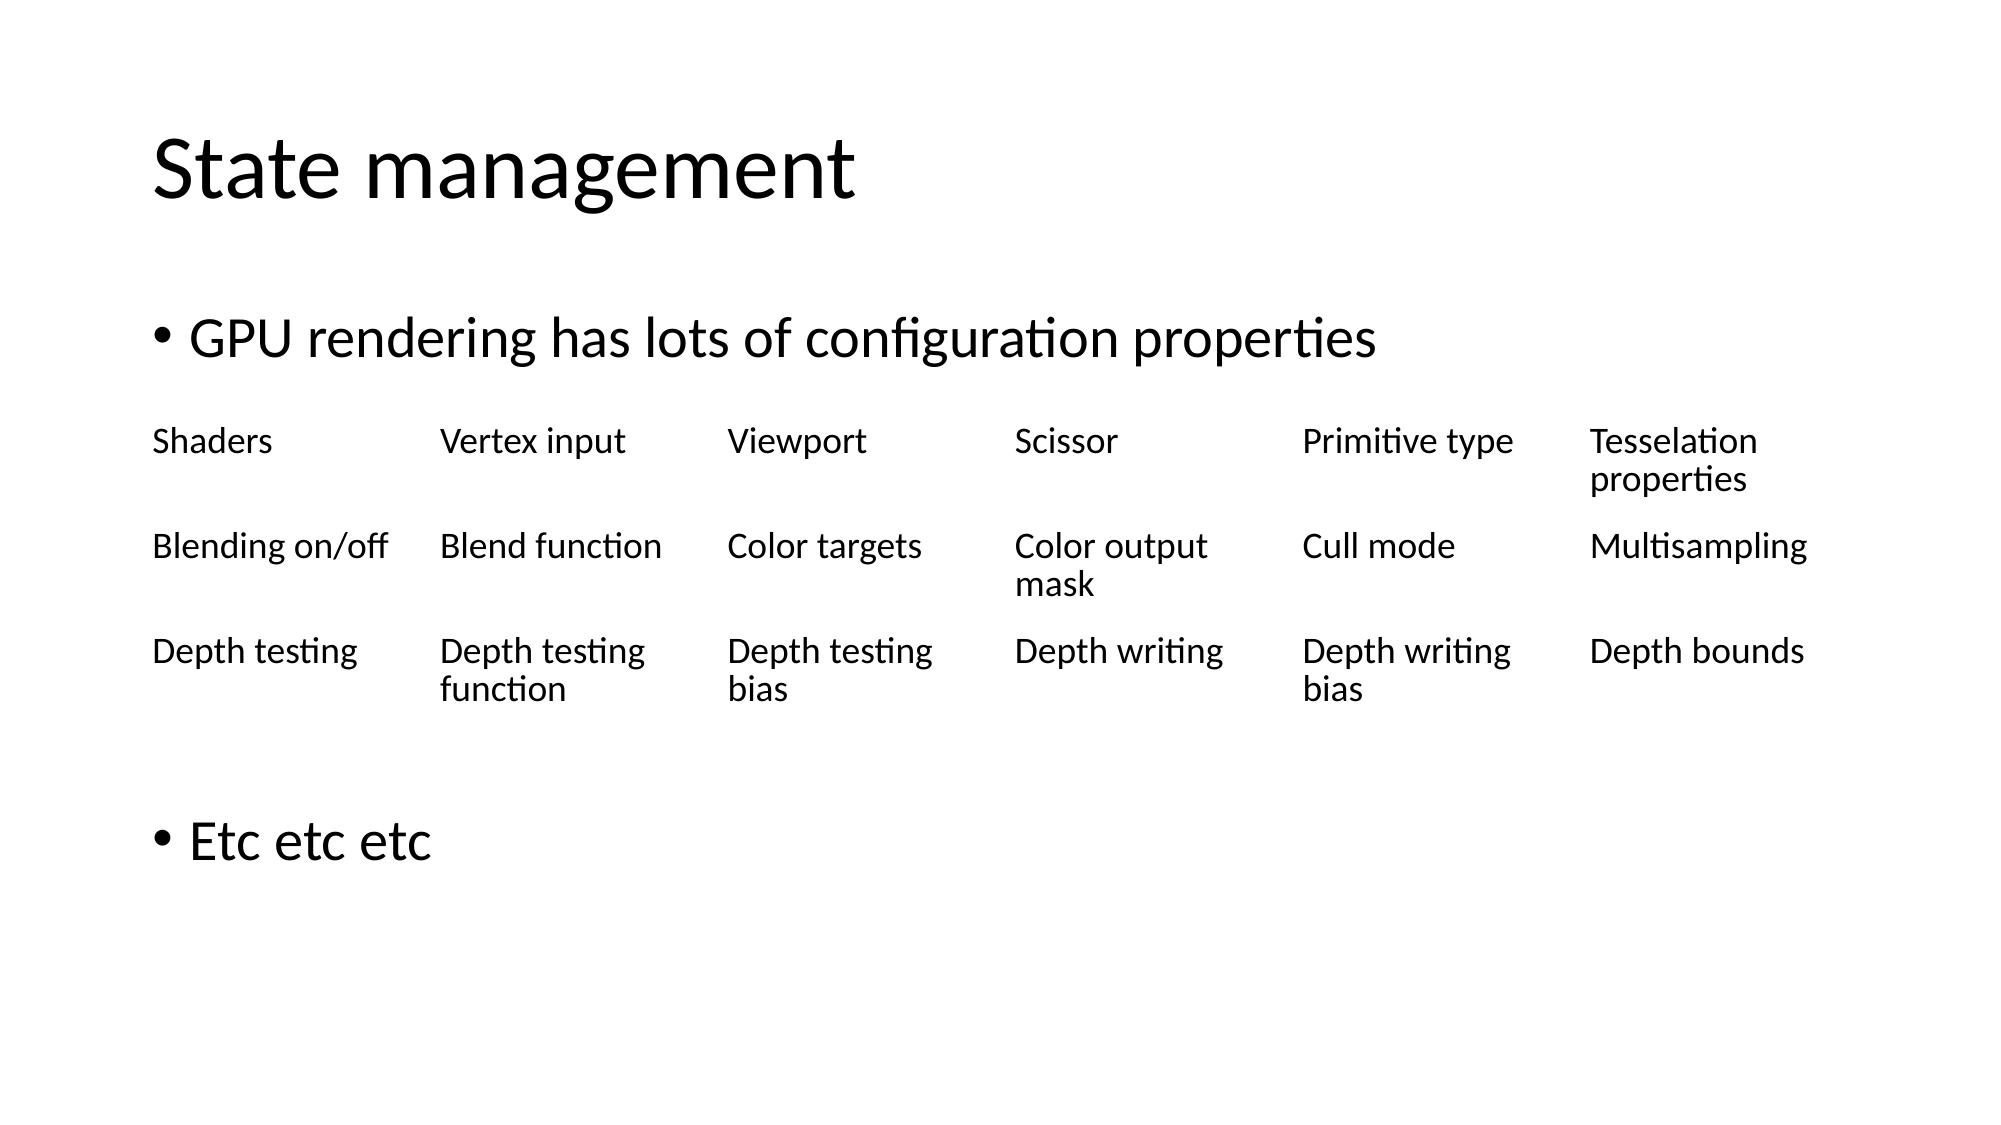

# State management
GPU rendering has lots of configuration properties

Etc etc etc
| Shaders | Vertex input | Viewport | Scissor | Primitive type | Tesselation properties |
| --- | --- | --- | --- | --- | --- |
| Blending on/off | Blend function | Color targets | Color output mask | Cull mode | Multisampling |
| Depth testing | Depth testing function | Depth testing bias | Depth writing | Depth writing bias | Depth bounds |